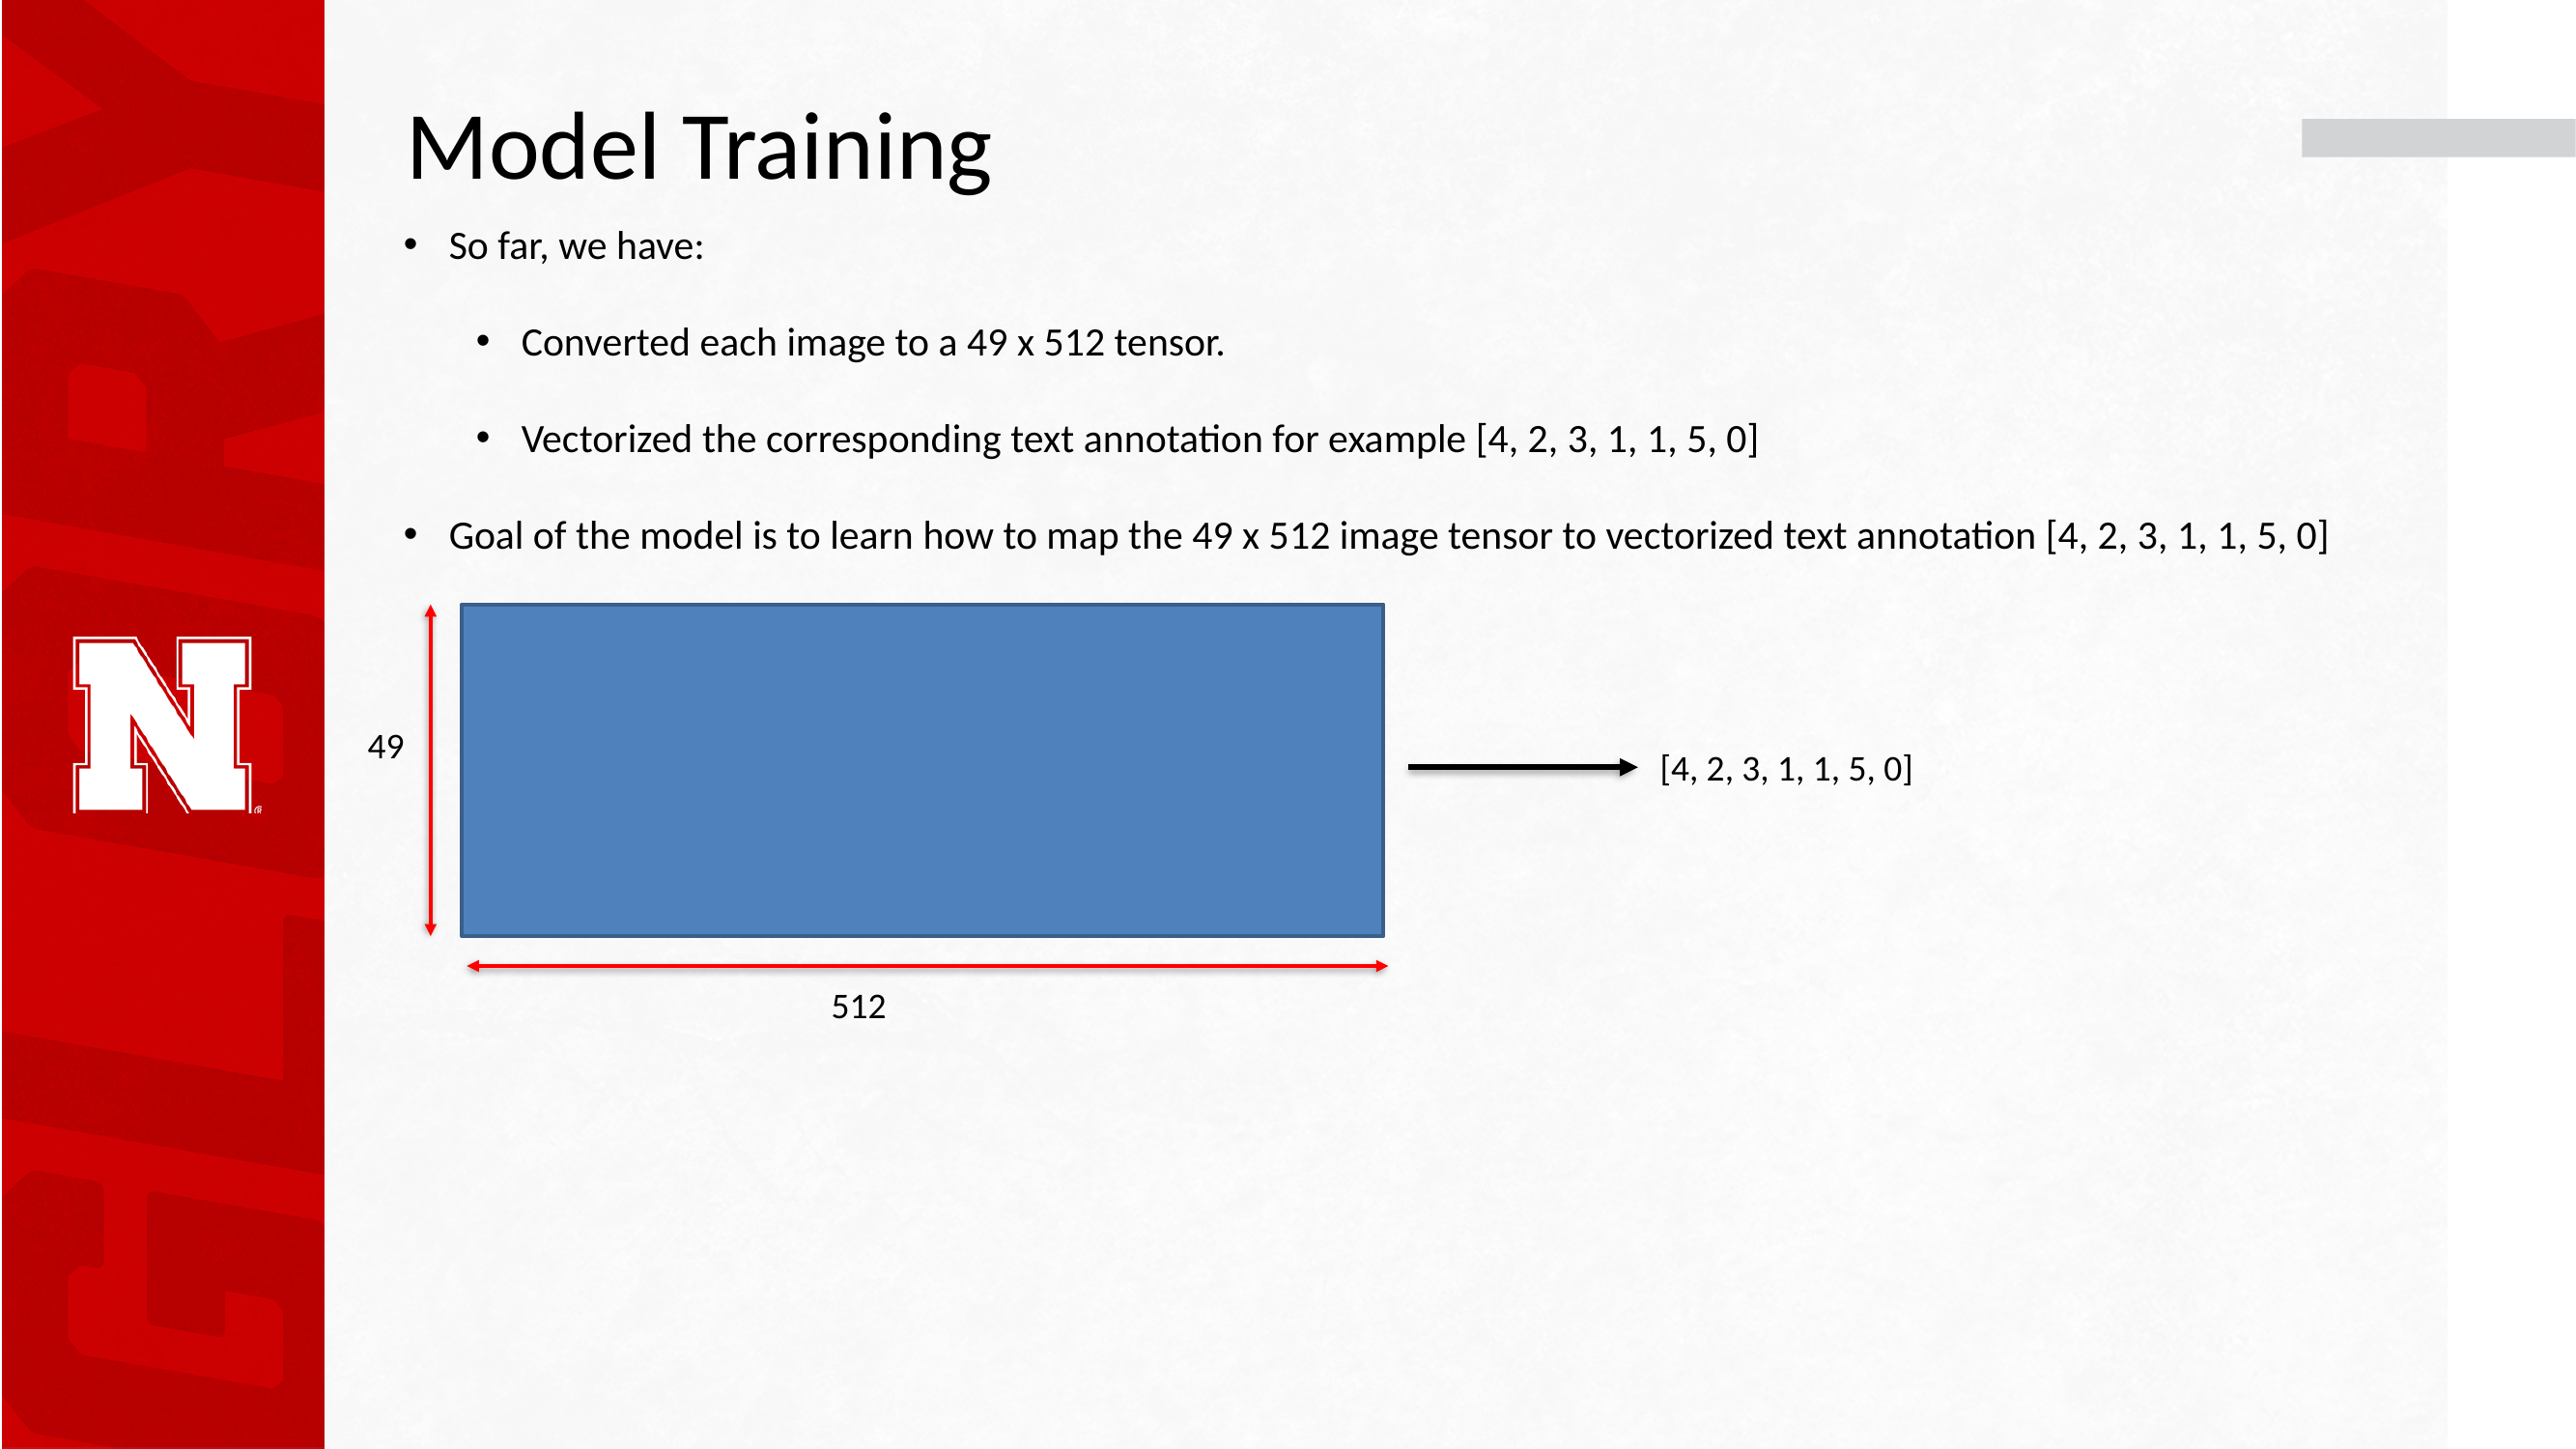

# Model Training
So far, we have:
Converted each image to a 49 x 512 tensor.
Vectorized the corresponding text annotation for example [4, 2, 3, 1, 1, 5, 0]
Goal of the model is to learn how to map the 49 x 512 image tensor to vectorized text annotation [4, 2, 3, 1, 1, 5, 0]

49
[4, 2, 3, 1, 1, 5, 0]
512